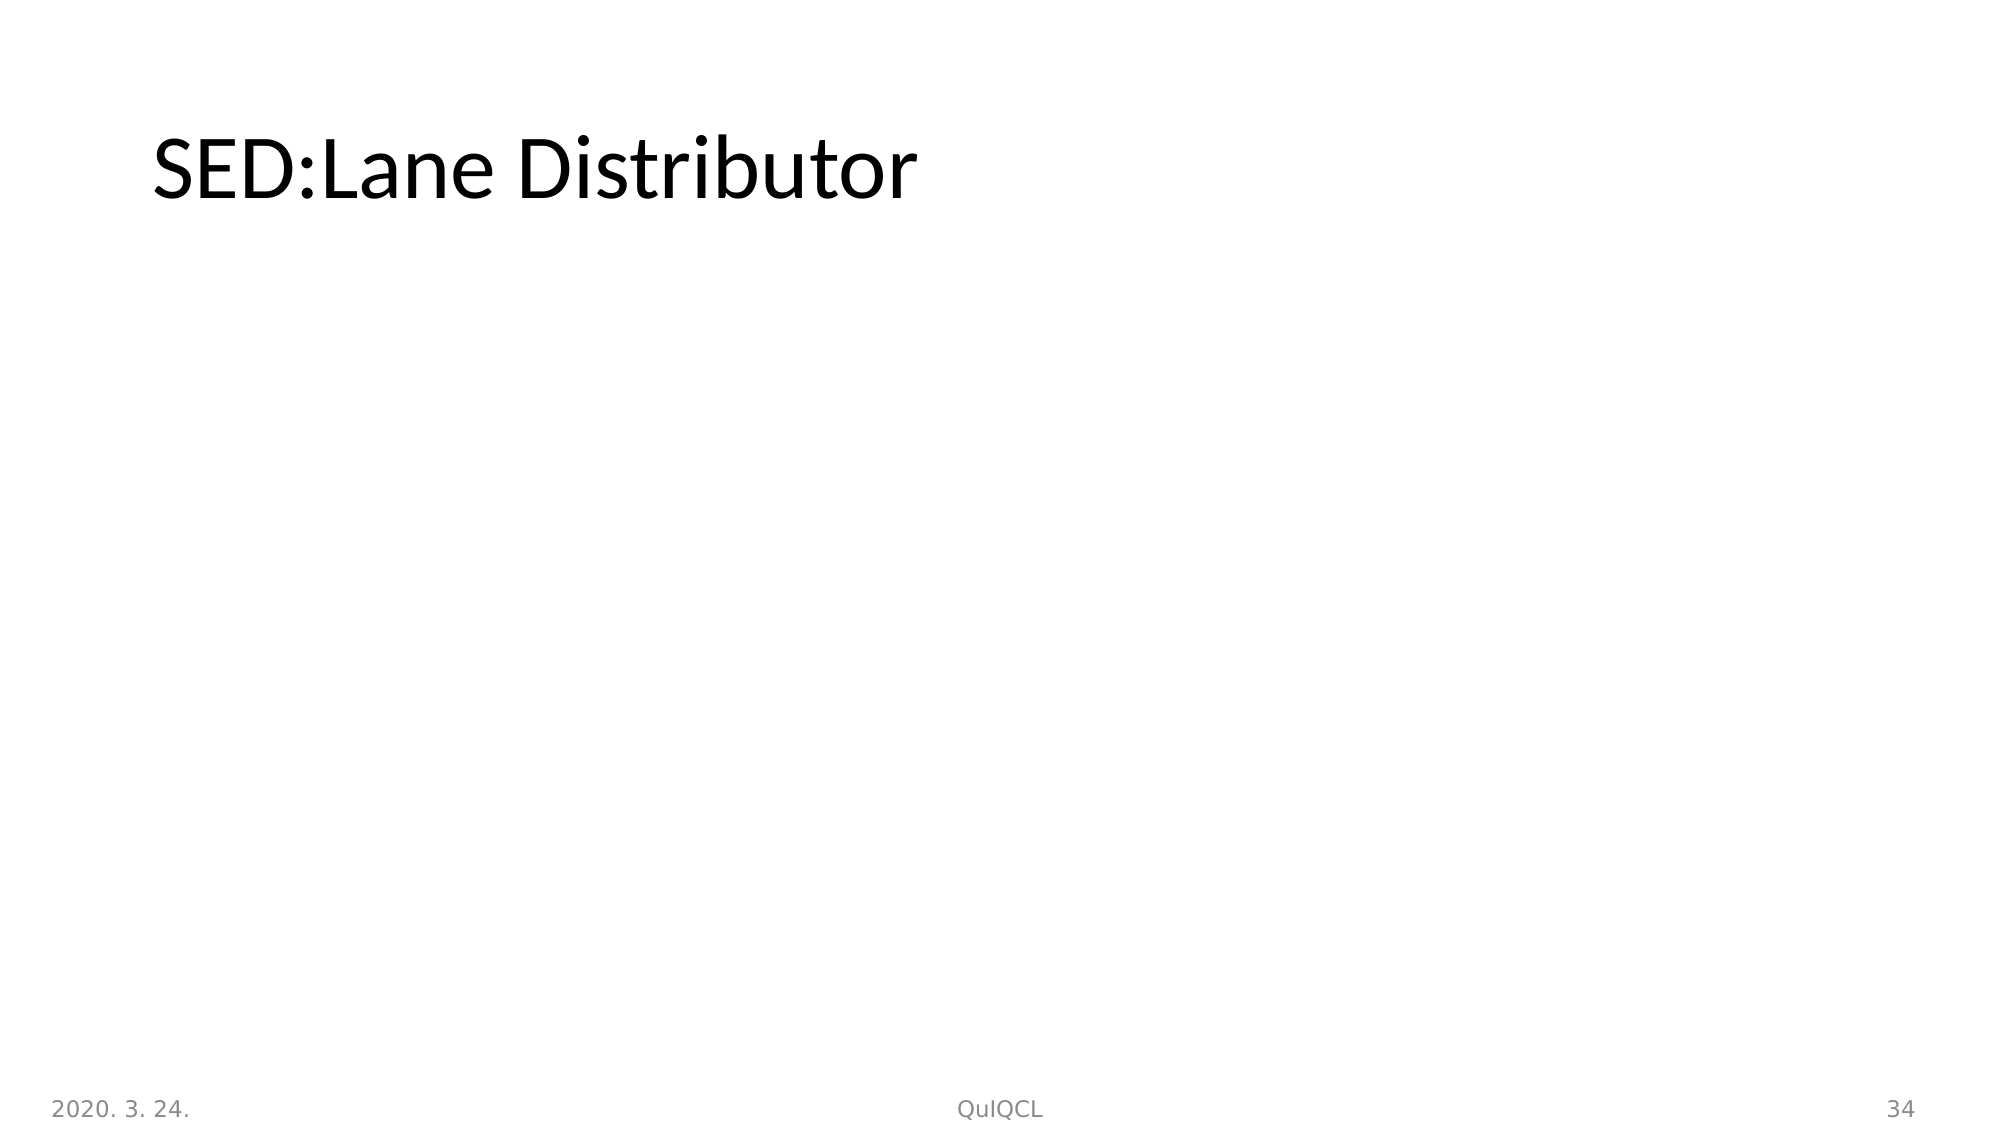

# SED:Lane Distributor

2020. 3. 24.
QuIQCL
34